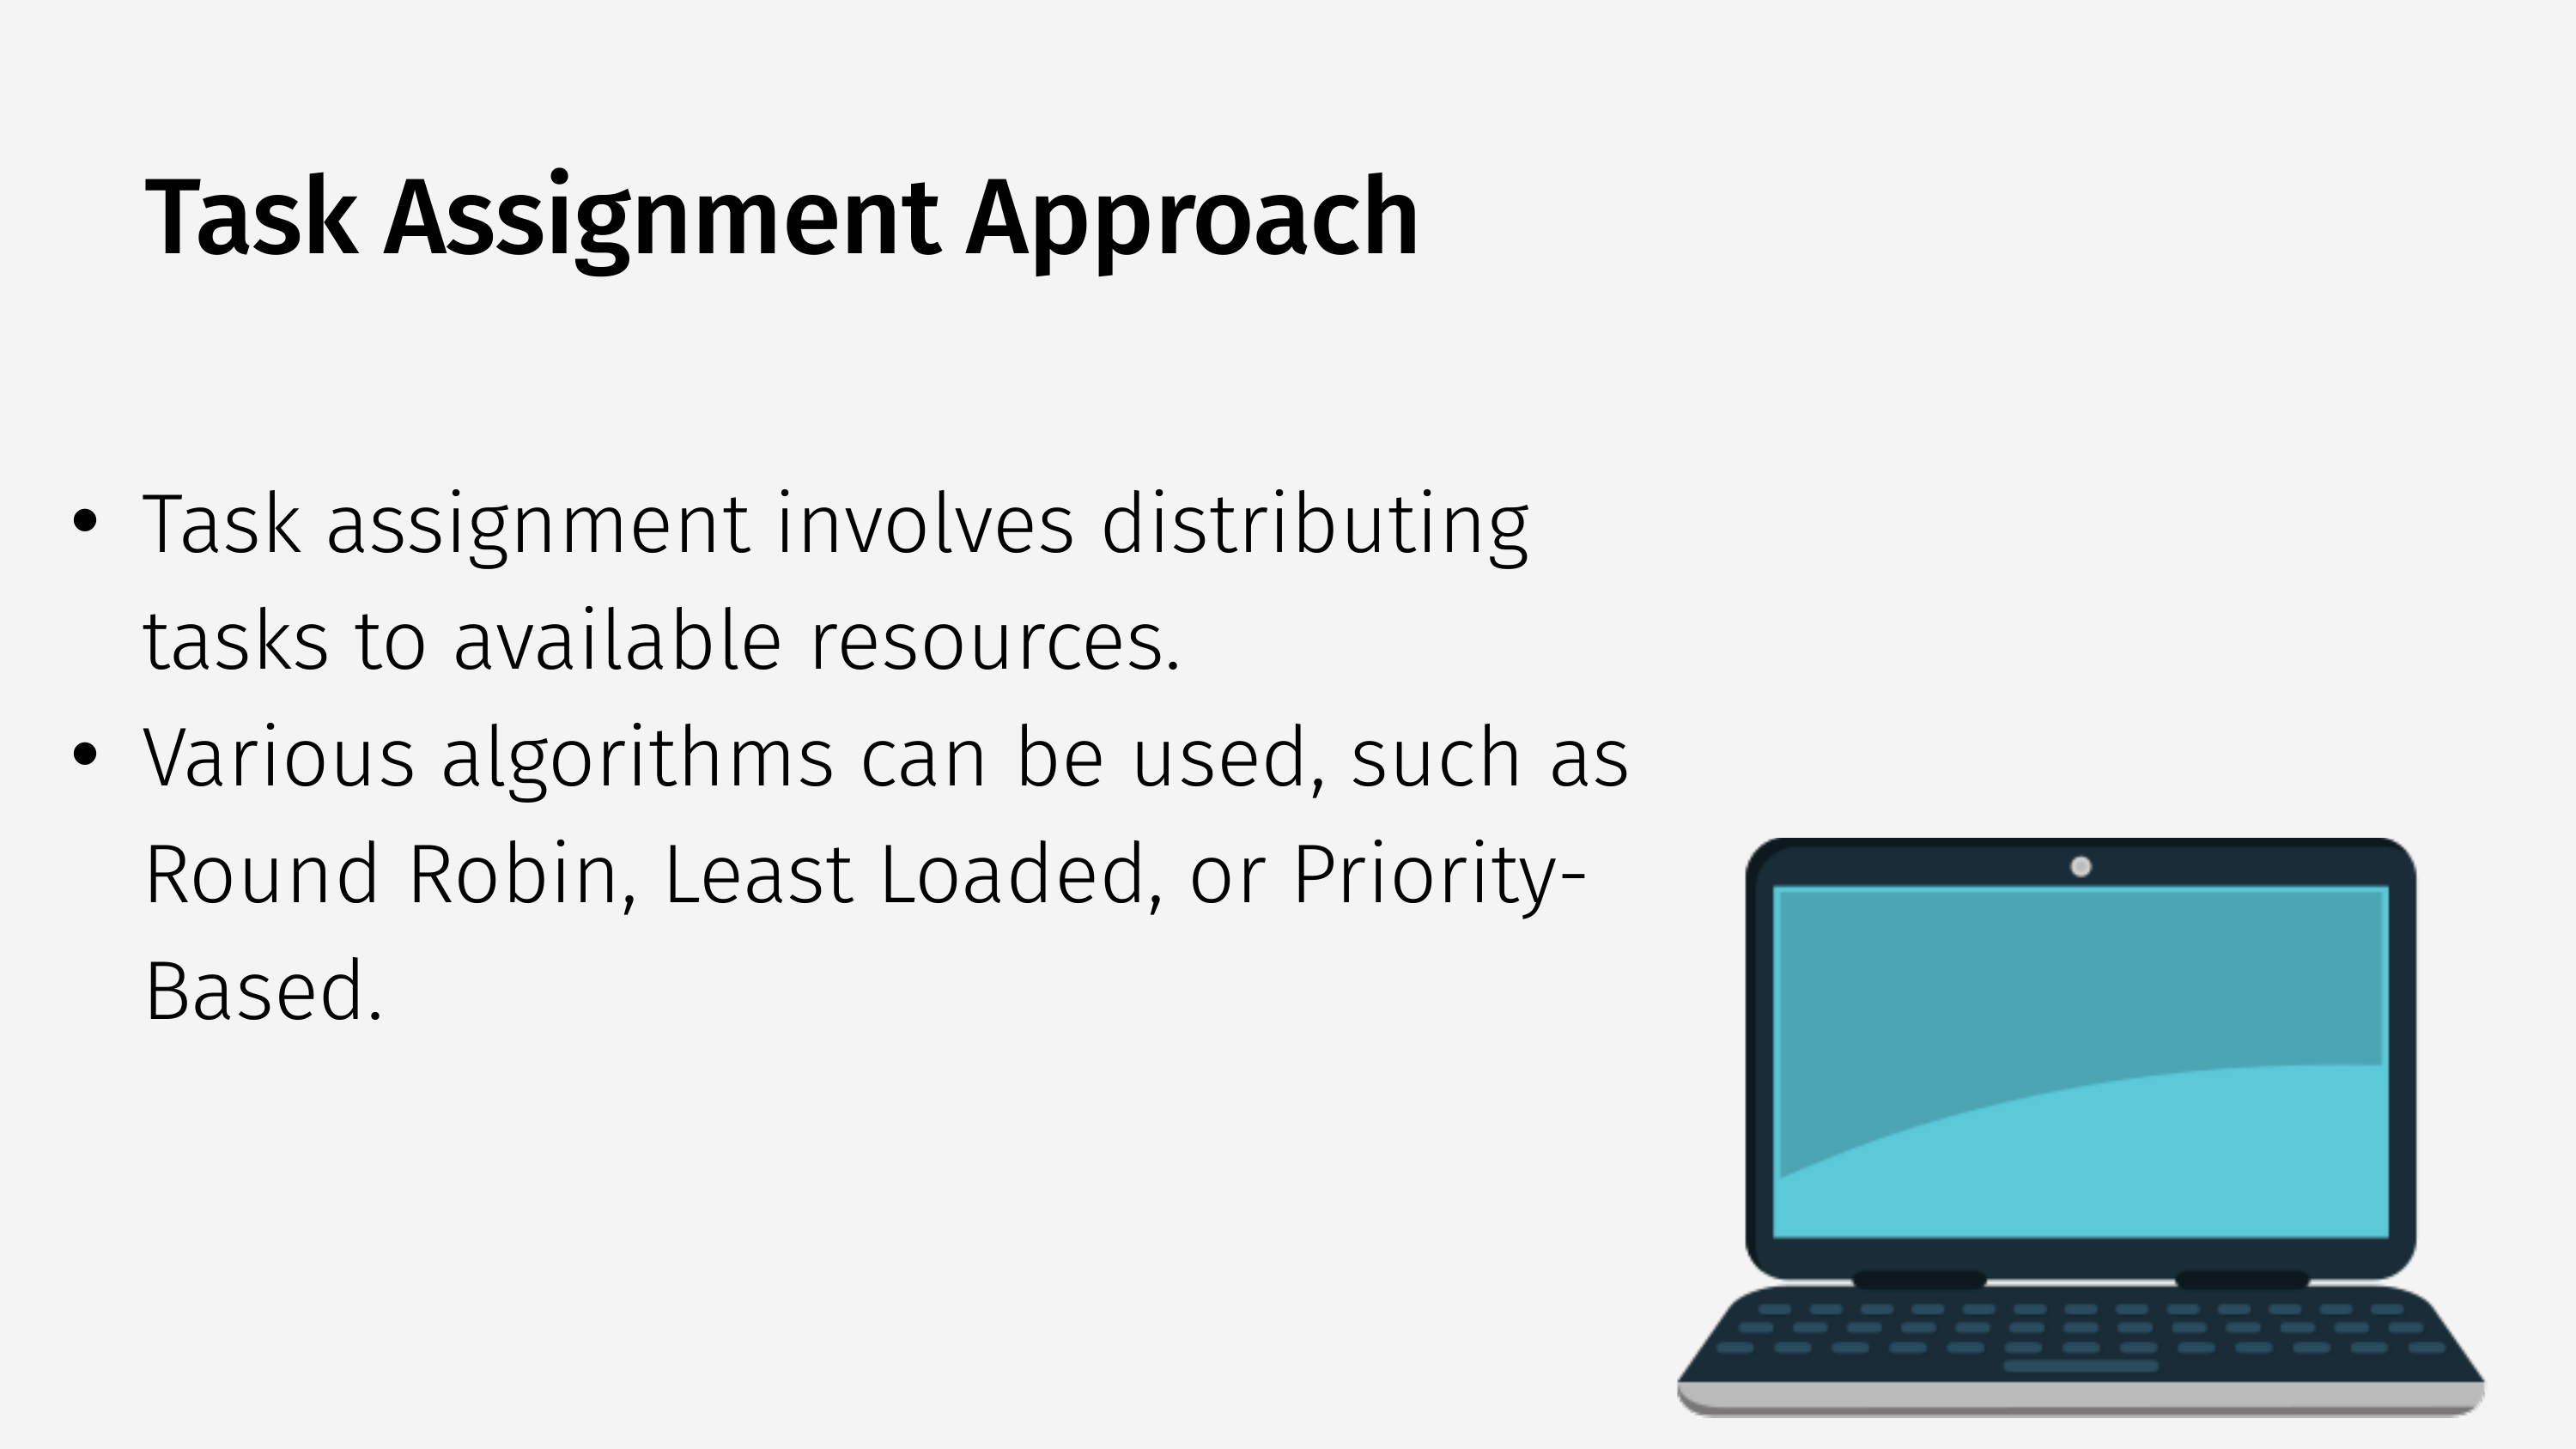

Task Assignment Approach
Task assignment involves distributing tasks to available resources.
Various algorithms can be used, such as Round Robin, Least Loaded, or Priority-Based.